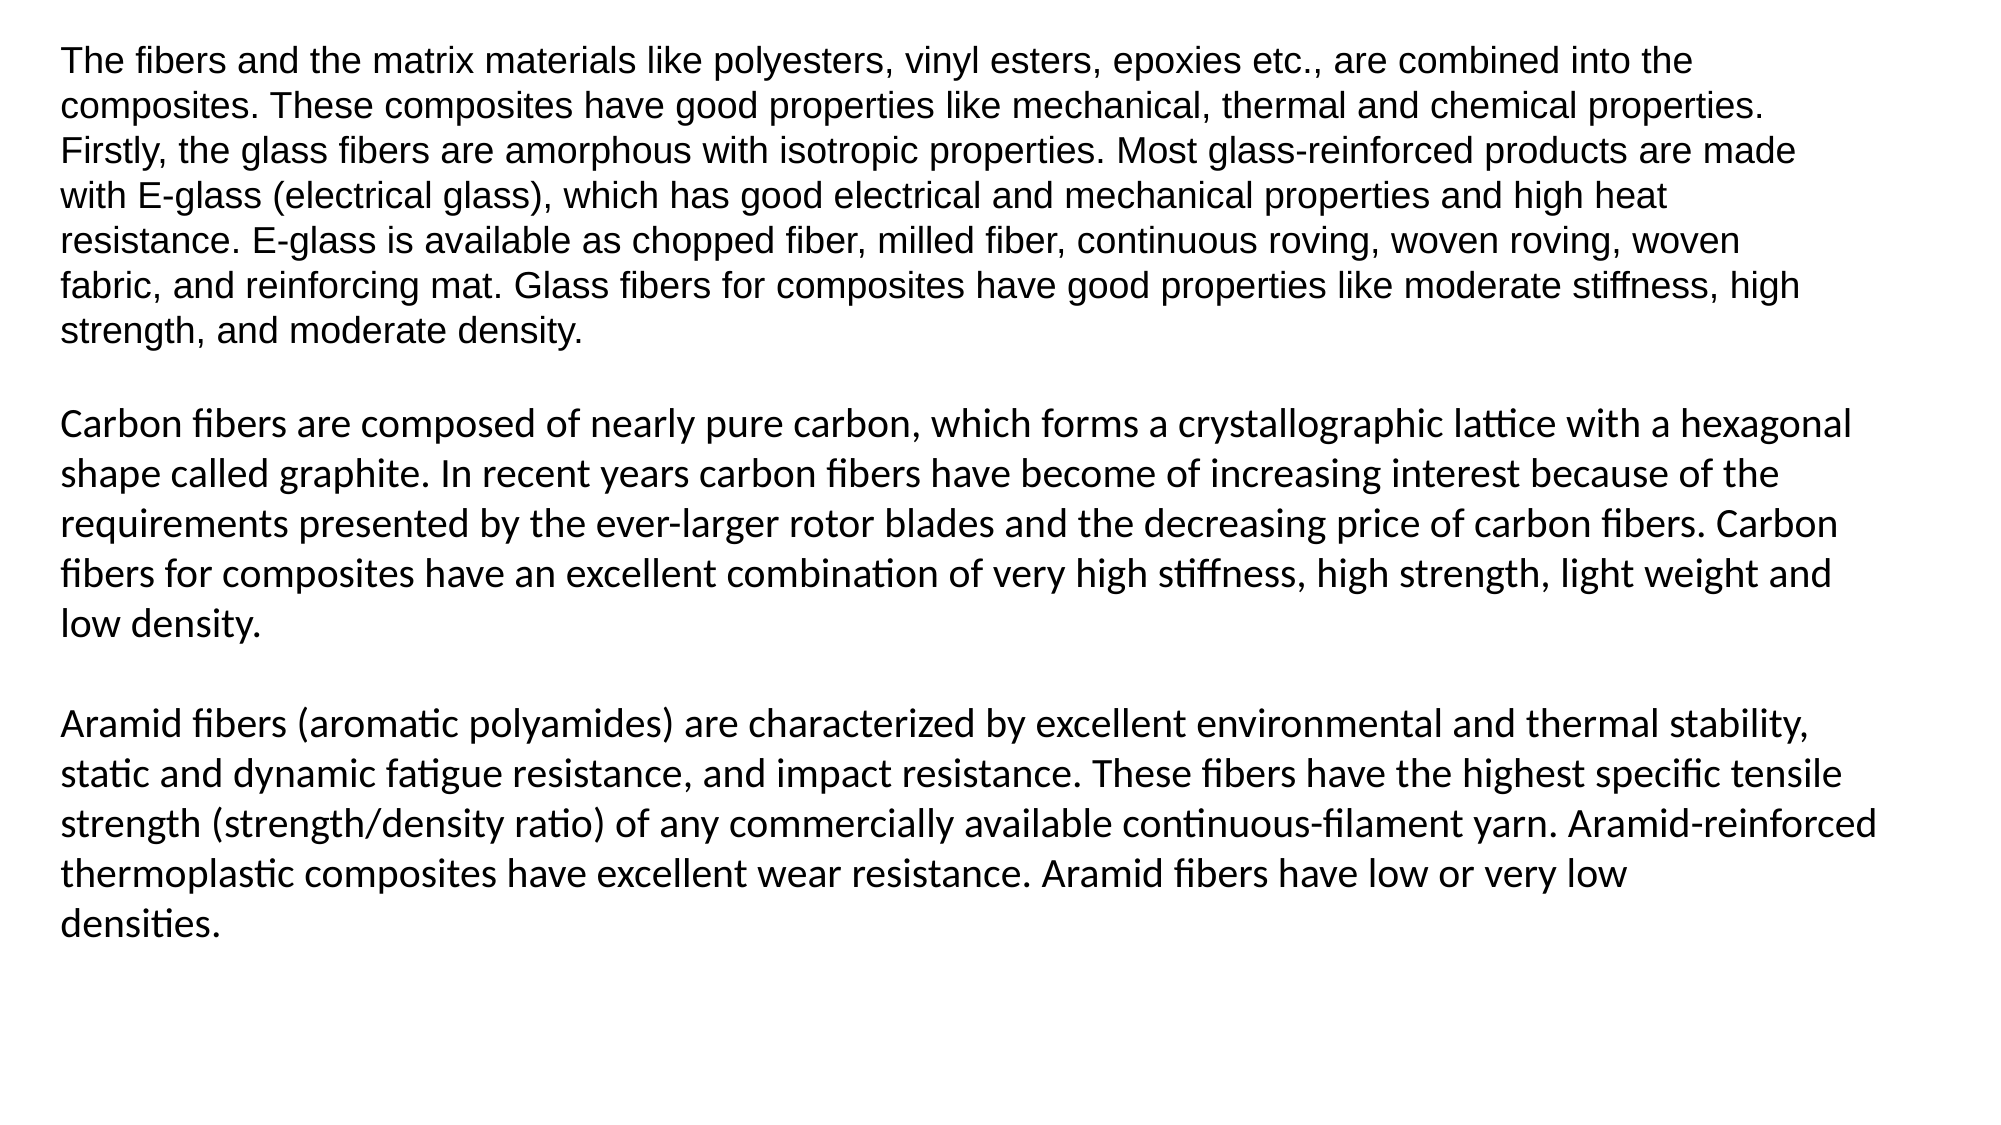

The fibers and the matrix materials like polyesters, vinyl esters, epoxies etc., are combined into the
composites. These composites have good properties like mechanical, thermal and chemical properties.
Firstly, the glass fibers are amorphous with isotropic properties. Most glass-reinforced products are made
with E-glass (electrical glass), which has good electrical and mechanical properties and high heat
resistance. E-glass is available as chopped fiber, milled fiber, continuous roving, woven roving, woven
fabric, and reinforcing mat. Glass fibers for composites have good properties like moderate stiffness, high
strength, and moderate density.

Carbon fibers are composed of nearly pure carbon, which forms a crystallographic lattice with a hexagonal
shape called graphite. In recent years carbon fibers have become of increasing interest because of the
requirements presented by the ever-larger rotor blades and the decreasing price of carbon fibers. Carbon
fibers for composites have an excellent combination of very high stiffness, high strength, light weight and
low density.

Aramid fibers (aromatic polyamides) are characterized by excellent environmental and thermal stability,
static and dynamic fatigue resistance, and impact resistance. These fibers have the highest specific tensile
strength (strength/density ratio) of any commercially available continuous-filament yarn. Aramid-reinforced thermoplastic composites have excellent wear resistance. Aramid fibers have low or very low
densities.